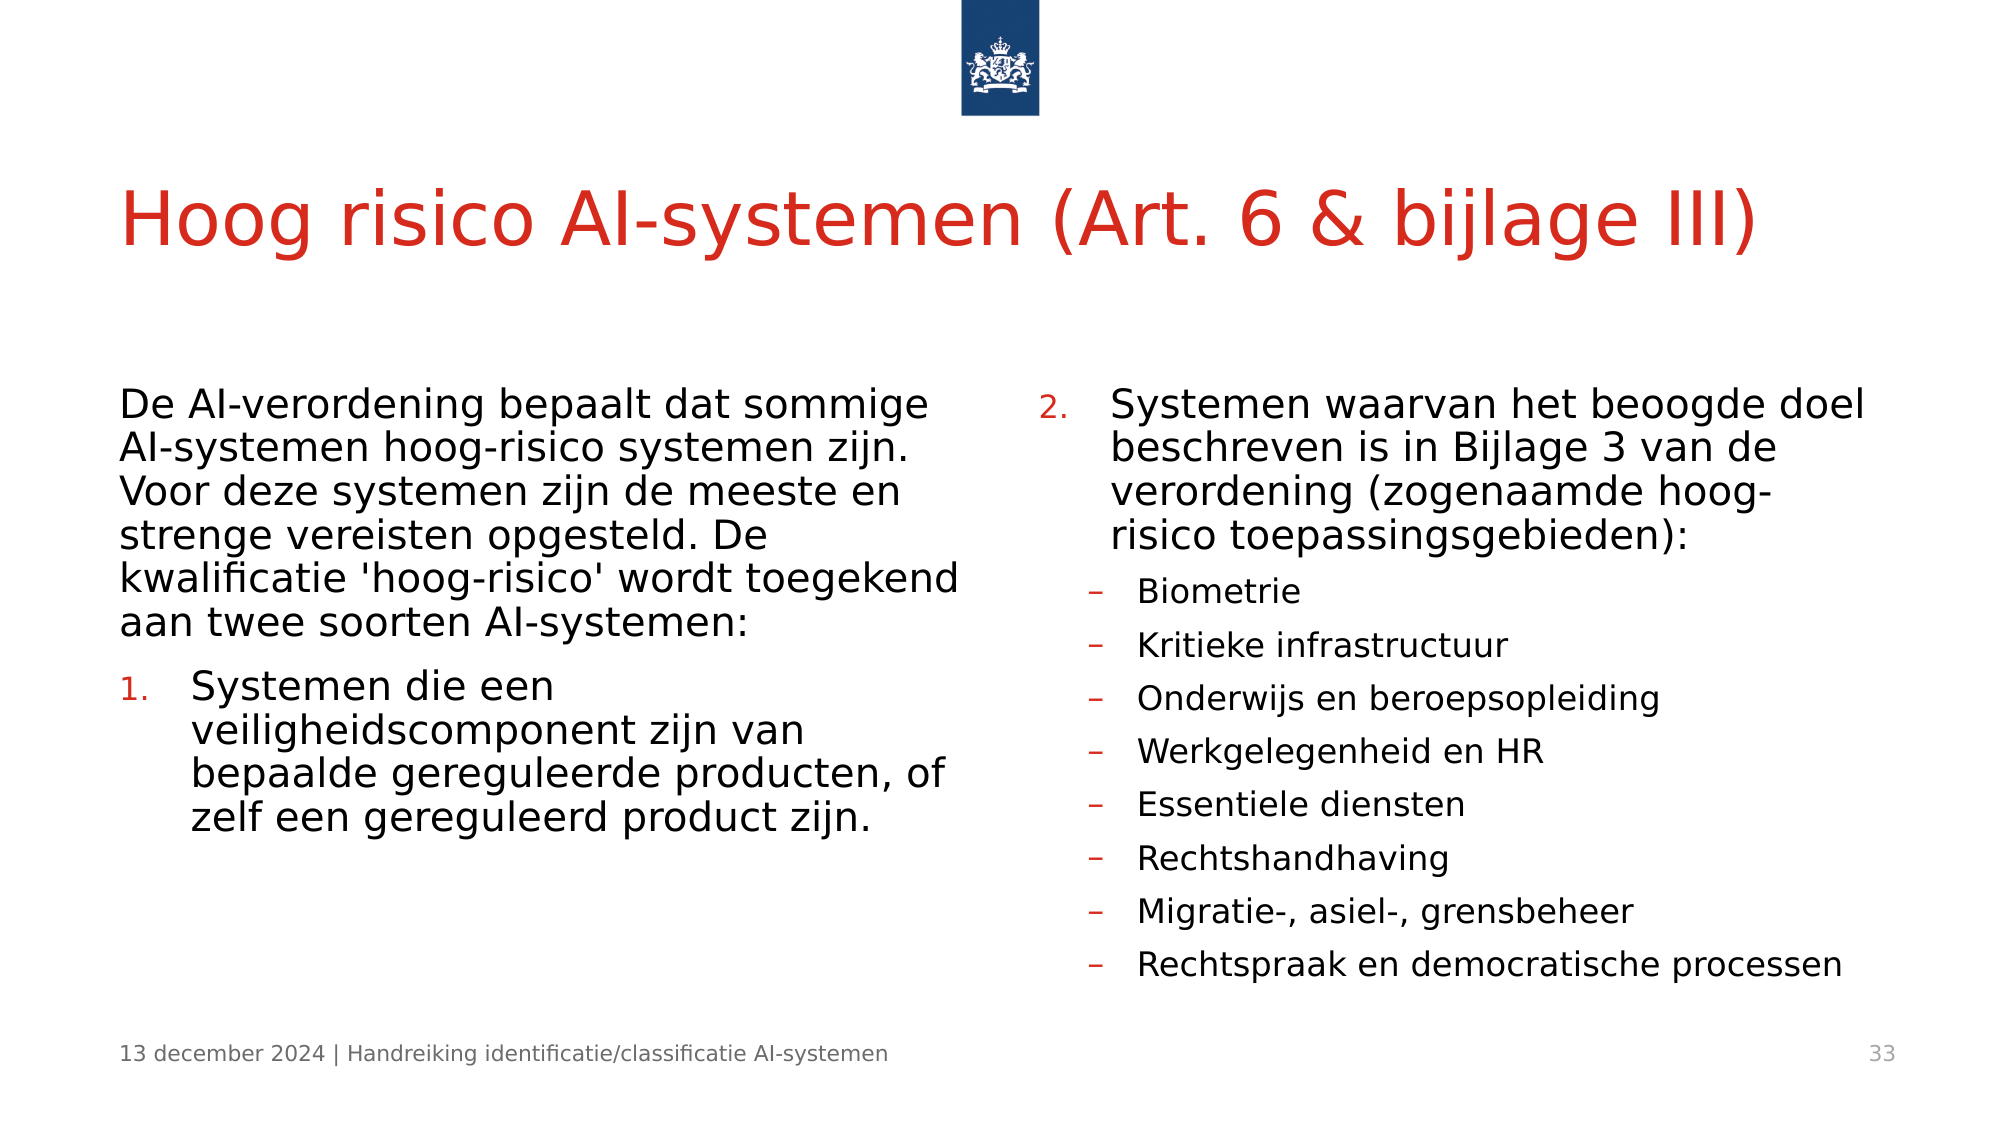

# Hoog risico AI-systemen (Art. 6 & bijlage III)
De AI-verordening bepaalt dat sommige AI-systemen hoog-risico systemen zijn. Voor deze systemen zijn de meeste en strenge vereisten opgesteld. De kwalificatie 'hoog-risico' wordt toegekend aan twee soorten AI-systemen:
Systemen die een veiligheidscomponent zijn van bepaalde gereguleerde producten, of zelf een gereguleerd product zijn.

Systemen waarvan het beoogde doel beschreven is in Bijlage 3 van de verordening (zogenaamde hoog-risico toepassingsgebieden):
Biometrie
Kritieke infrastructuur
Onderwijs en beroepsopleiding
Werkgelegenheid en HR
Essentiele diensten
Rechtshandhaving
Migratie-, asiel-, grensbeheer
Rechtspraak en democratische processen
13 december 2024 | Handreiking identificatie/classificatie AI-systemen
33